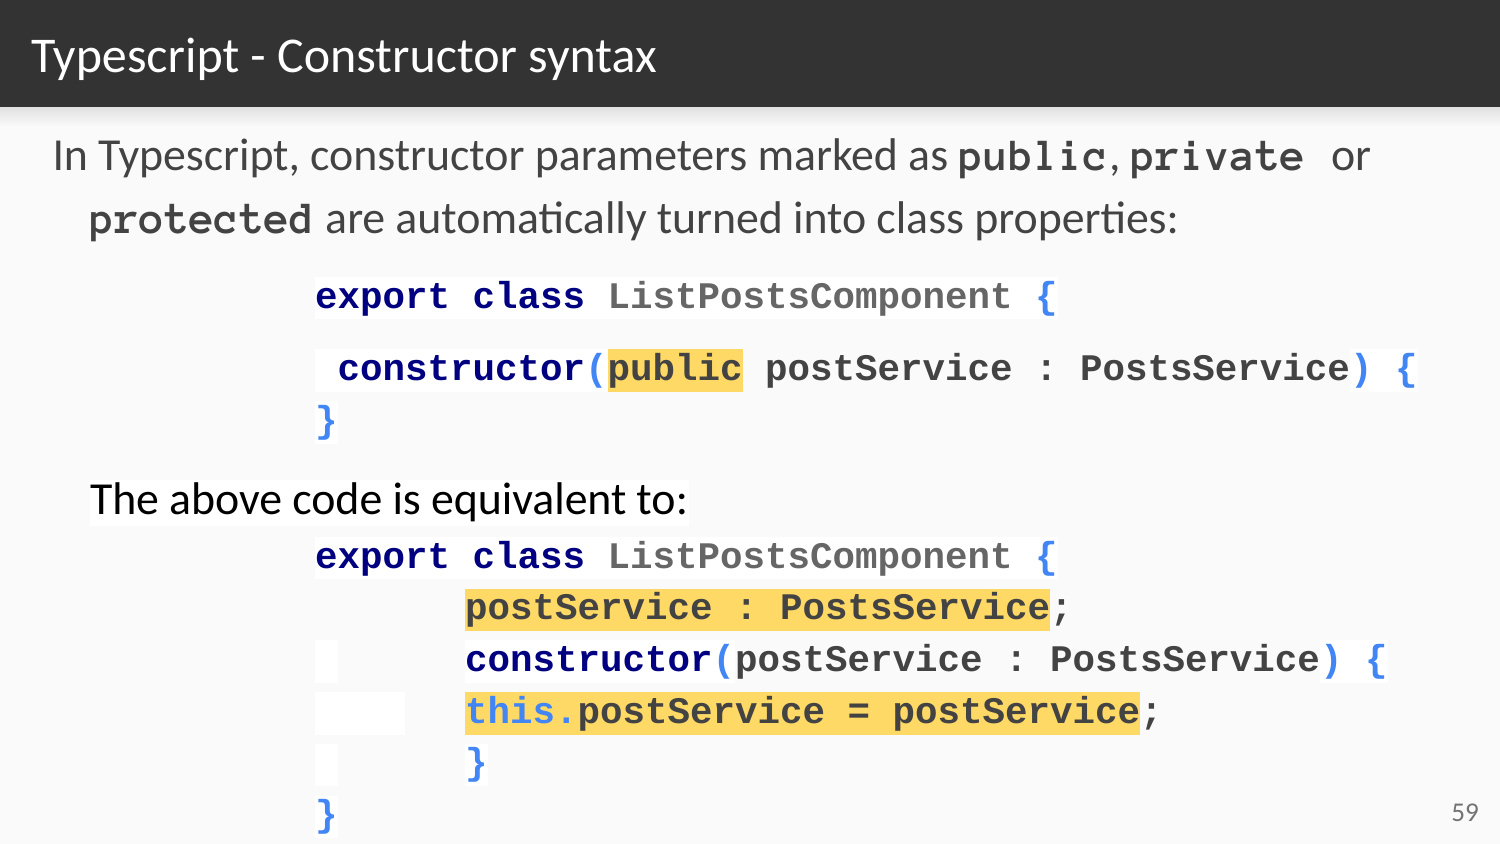

# Typescript - Constructor syntax
In Typescript, constructor parameters marked as public, private or protected are automatically turned into class properties:
export class ListPostsComponent {
 constructor(public postService : PostsService) {
}
The above code is equivalent to:
export class ListPostsComponent {
 	postService : PostsService;
 	constructor(postService : PostsService) {
    	this.postService = postService;
 	}
}

The above code allows us to NOT have to declare theName as a class property - it is done automatically.

59